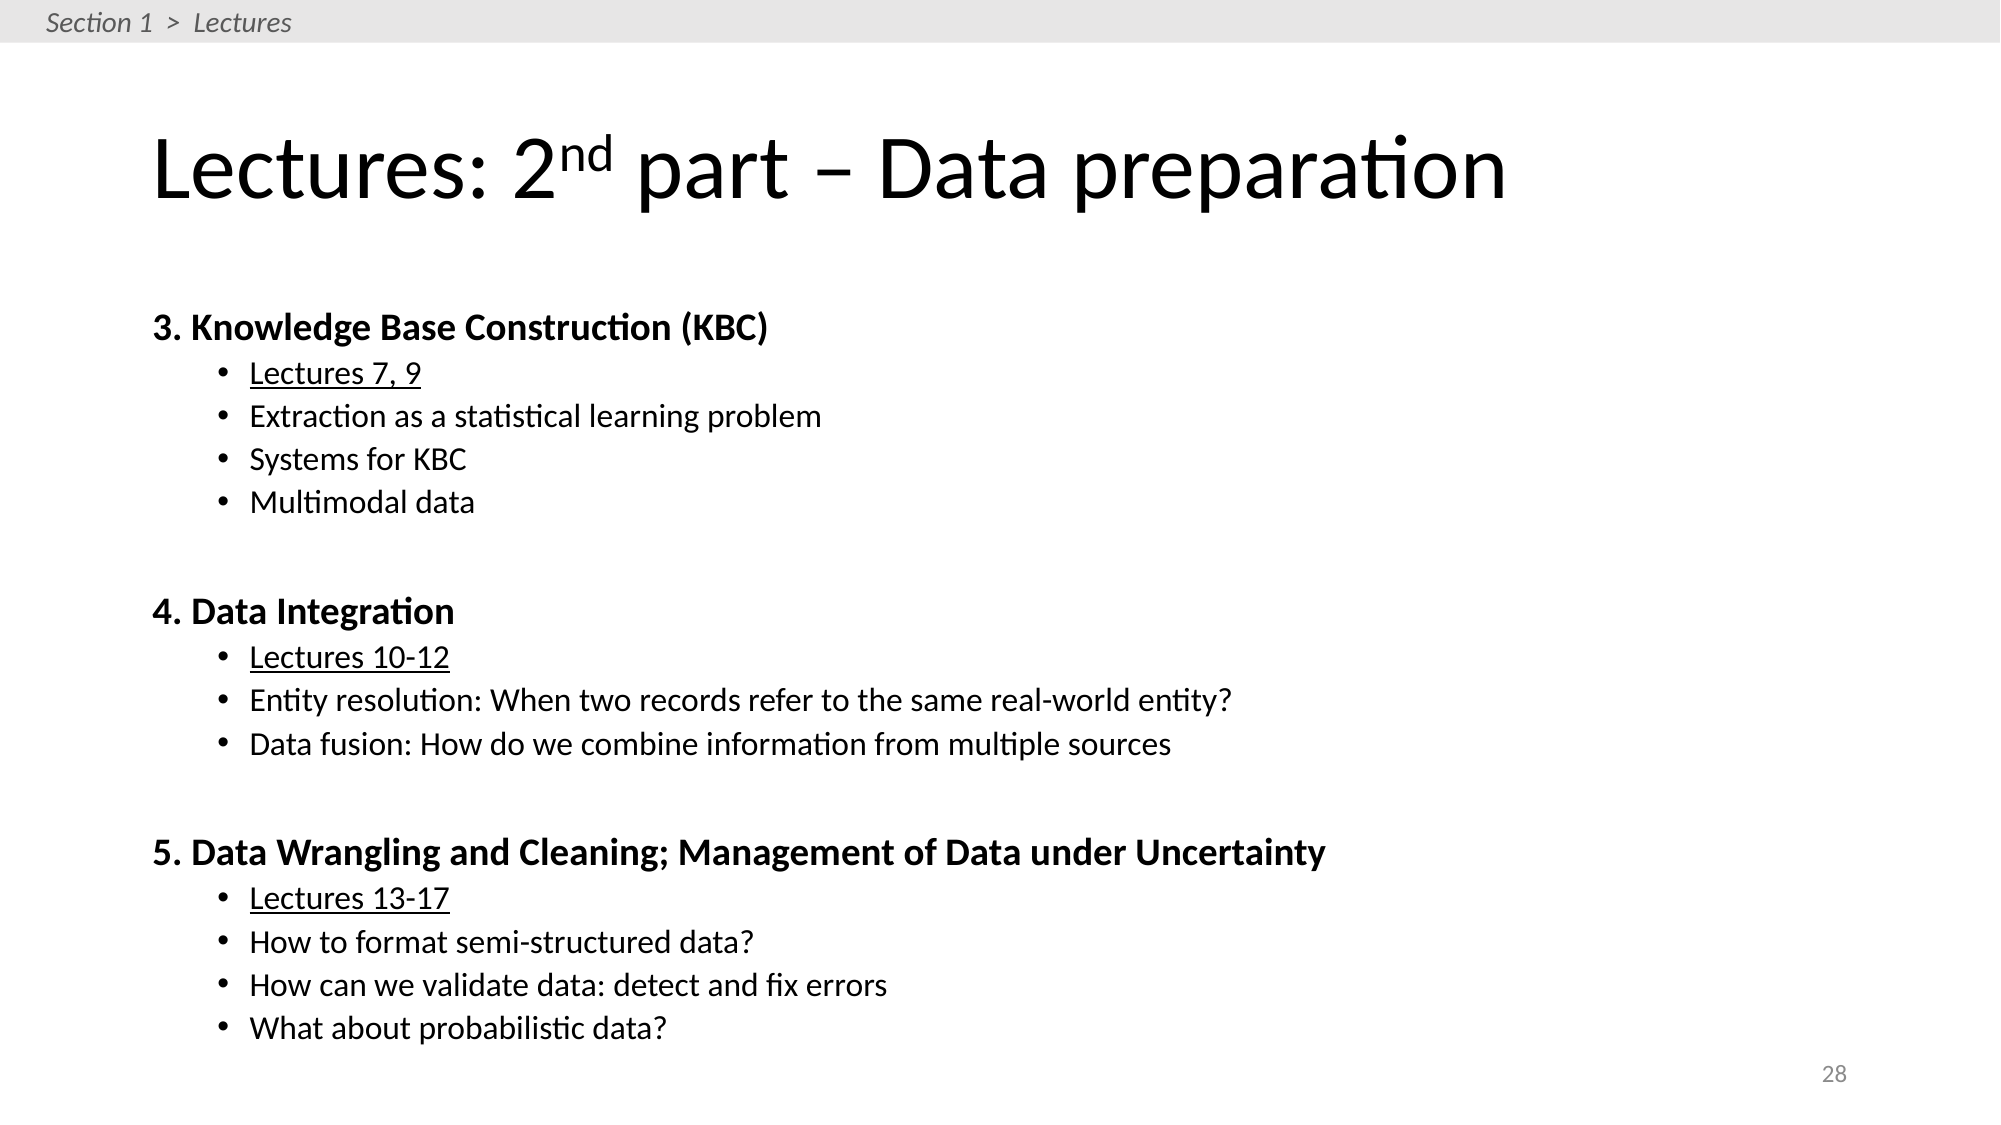

Section 1  >  Lectures
# Lectures: 2nd part – Data preparation
3. Knowledge Base Construction (KBC)
Lectures 7, 9
Extraction as a statistical learning problem
Systems for KBC
Multimodal data

4. Data Integration
Lectures 10-12
Entity resolution: When two records refer to the same real-world entity?
Data fusion: How do we combine information from multiple sources

5. Data Wrangling and Cleaning; Management of Data under Uncertainty
Lectures 13-17
How to format semi-structured data?
How can we validate data: detect and fix errors
What about probabilistic data?

28